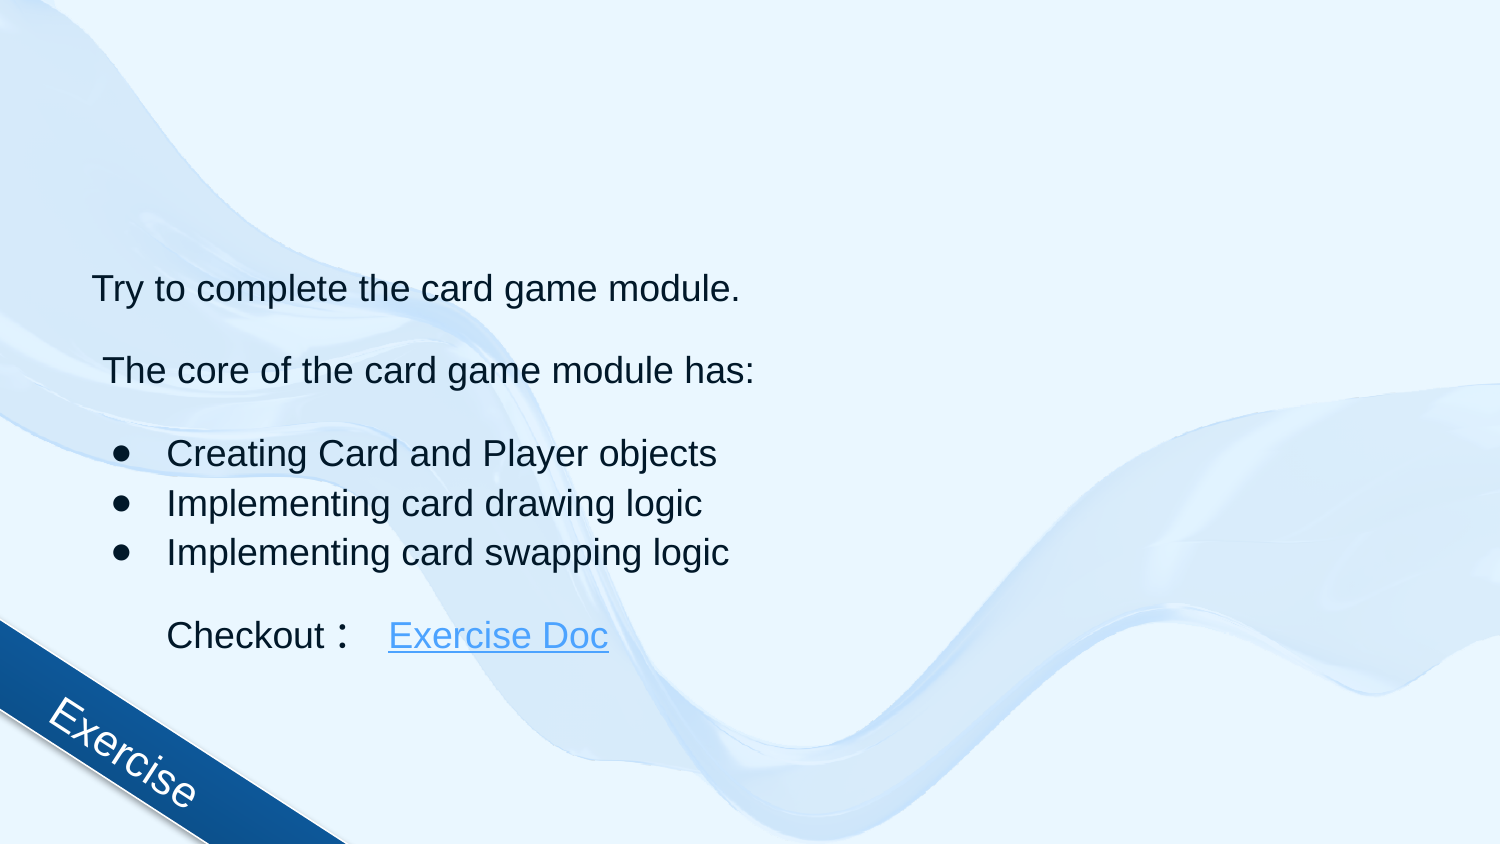

Try to complete the card game module.
 The core of the card game module has:
Creating Card and Player objects
Implementing card drawing logic
Implementing card swapping logic
Checkout： Exercise Doc
 	Exercise